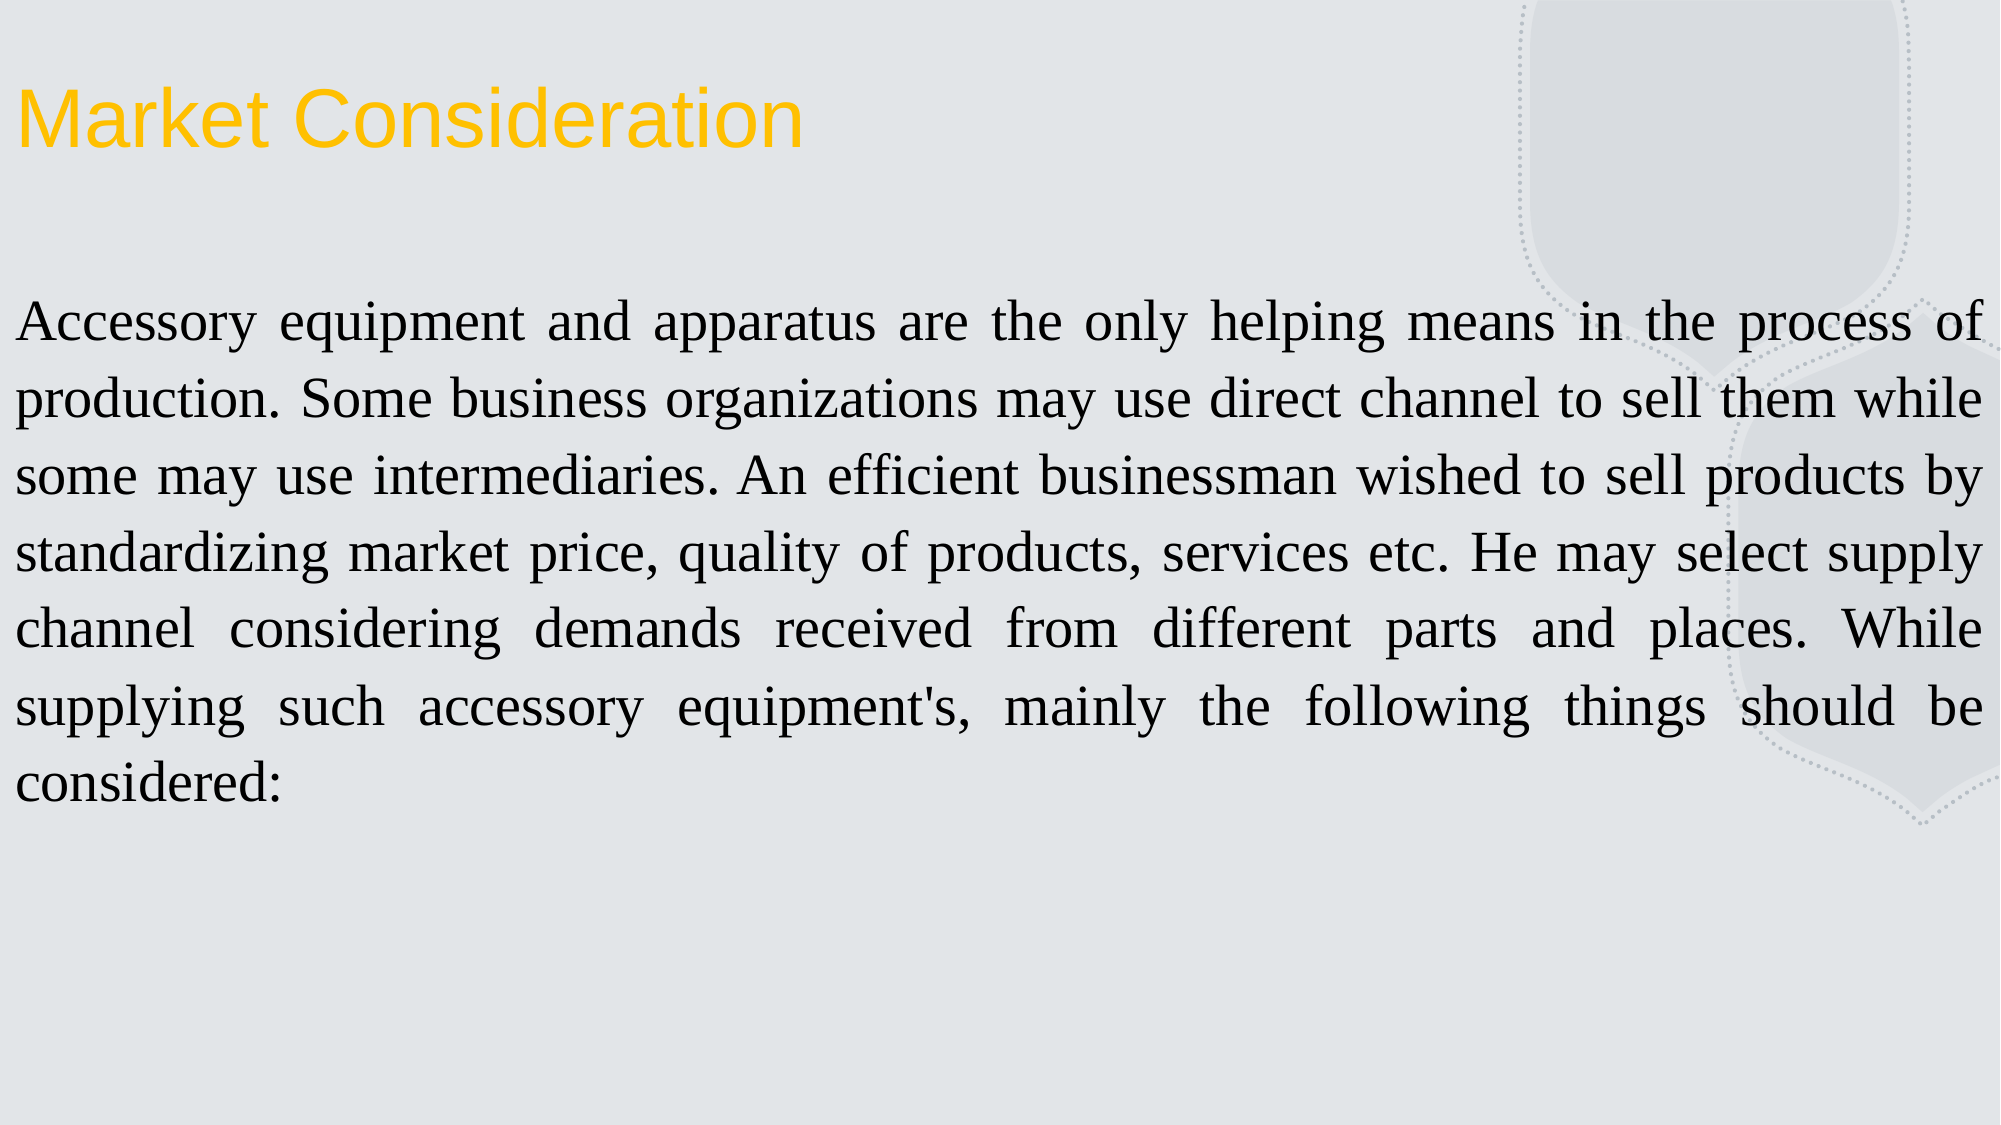

# Market Consideration
Accessory equipment and apparatus are the only helping means in the process of production. Some business organizations may use direct channel to sell them while some may use intermediaries. An efficient businessman wished to sell products by standardizing market price, quality of products, services etc. He may select supply channel considering demands received from different parts and places. While supplying such accessory equipment's, mainly the following things should be considered: